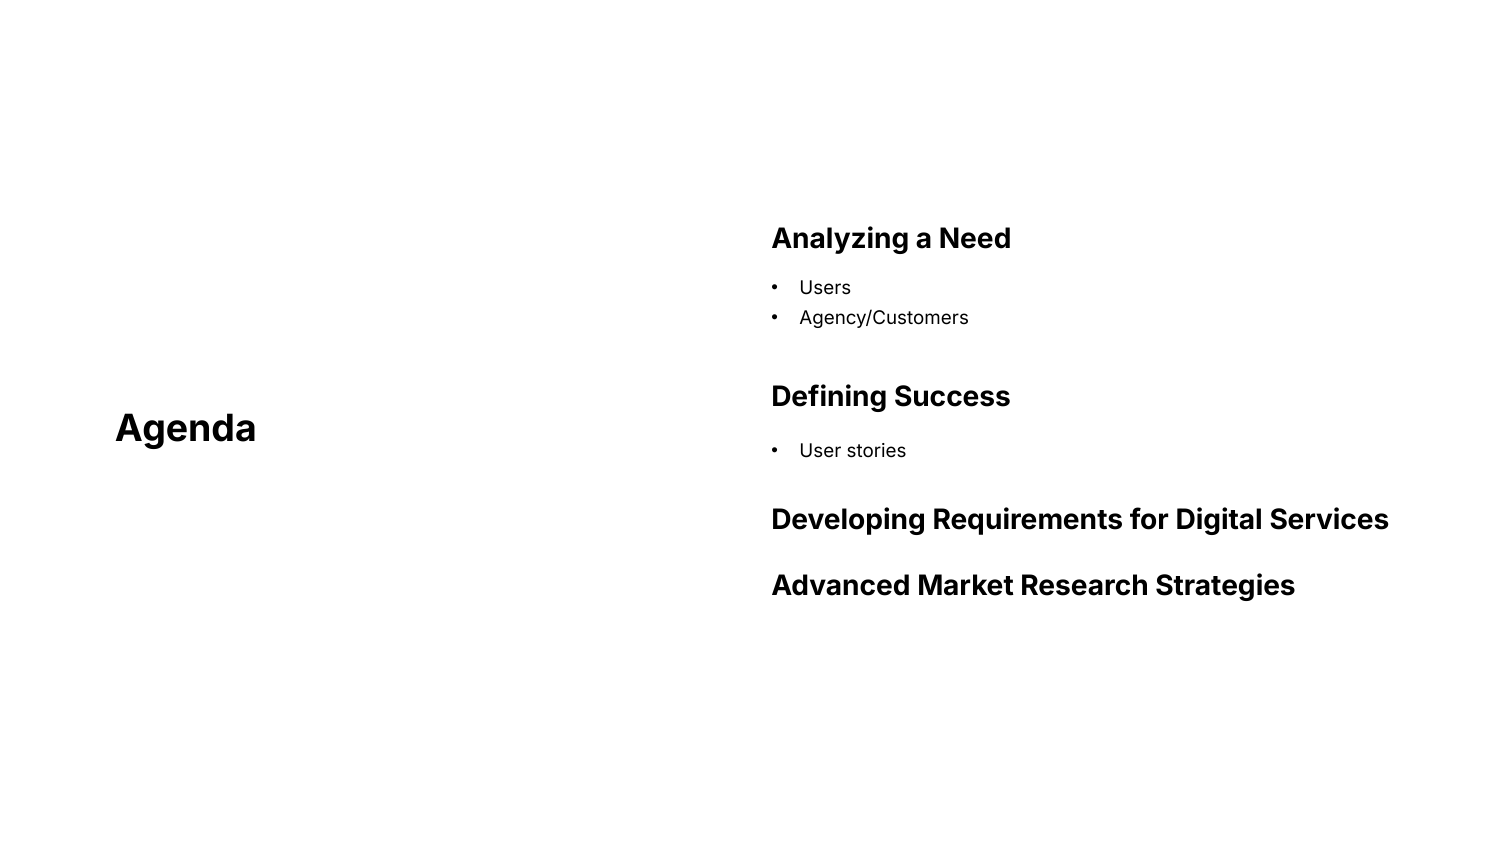

Analyzing a Need
Users
Agency/Customers
Contracti

Defining Success
Agenda
User stories
Developing Requirements for Digital Services

Advanced Market Research Strategies